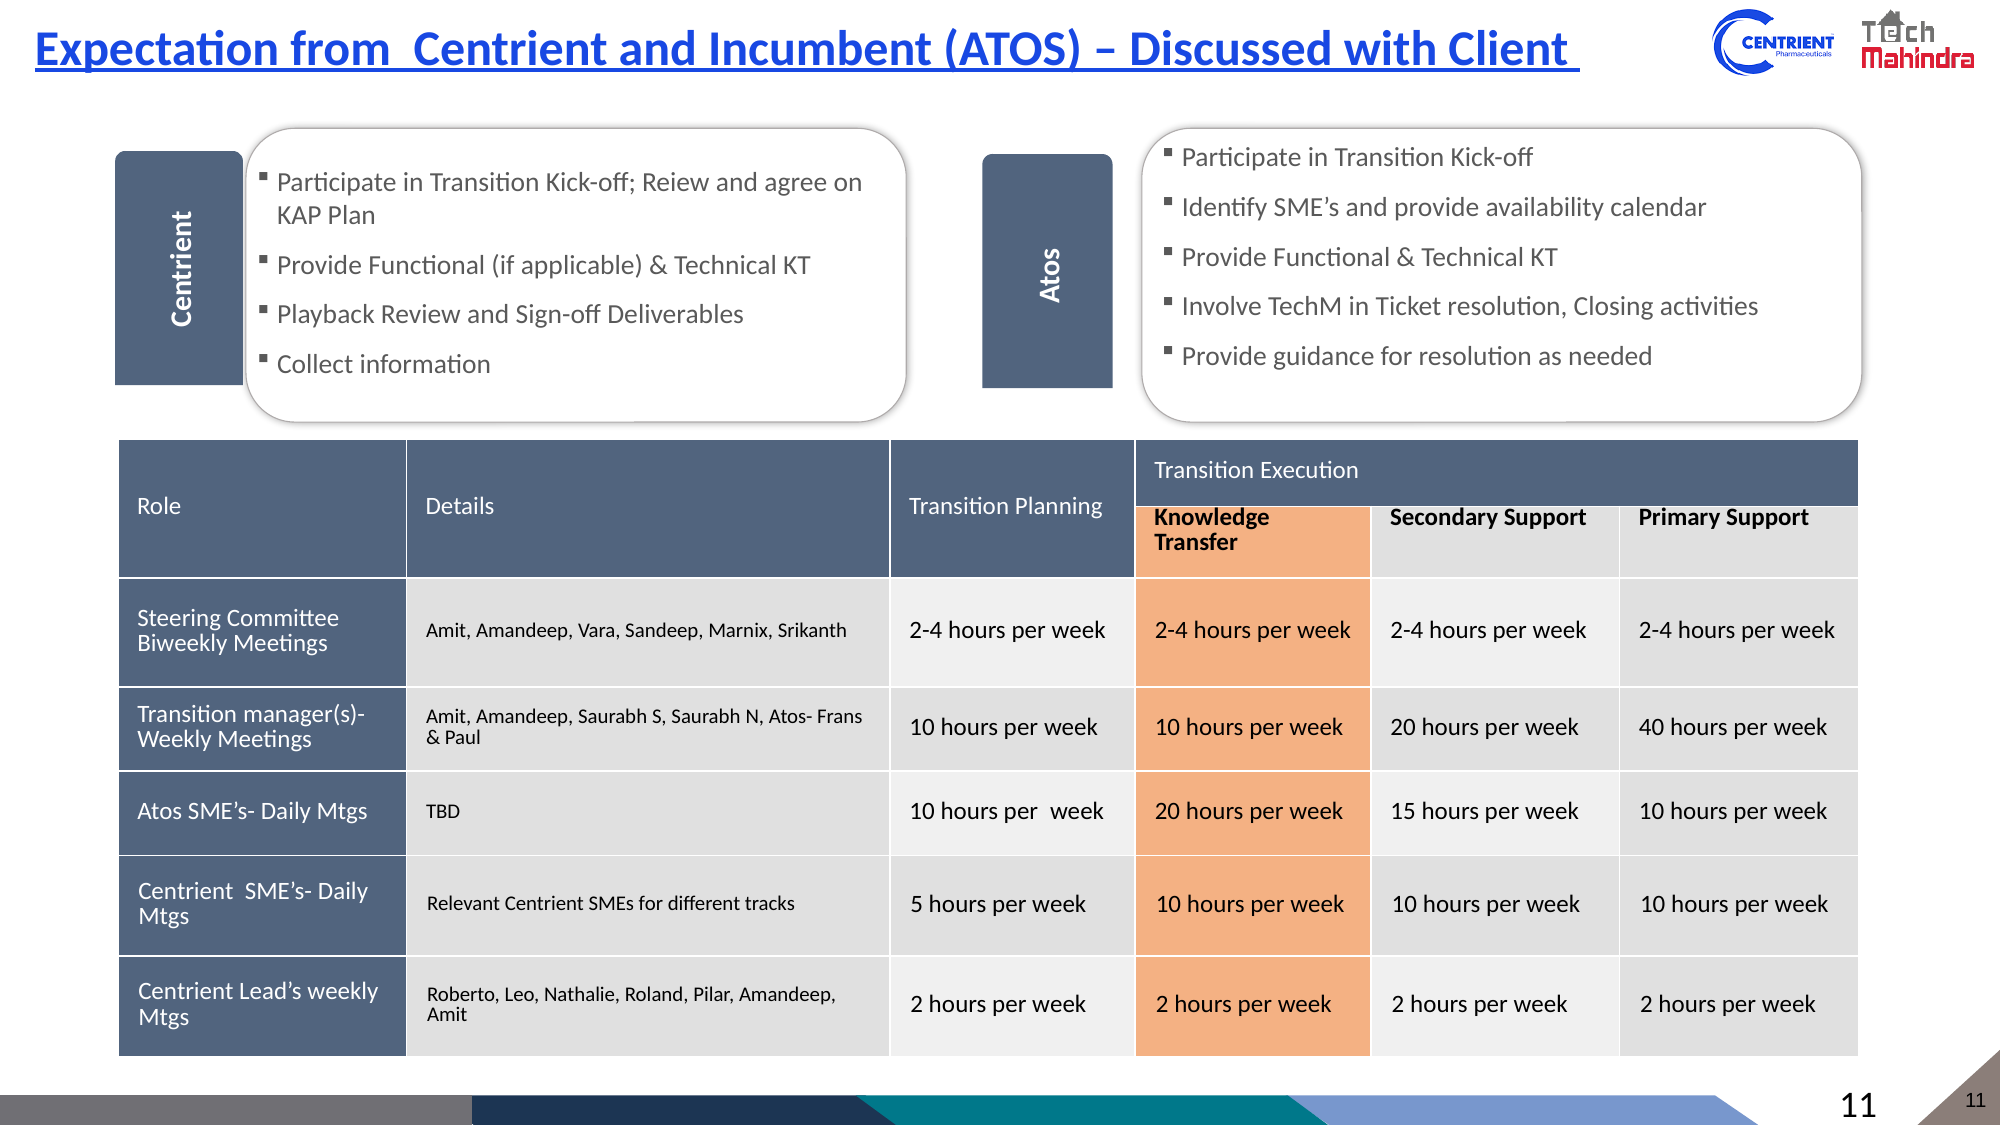

Expectation from  Centrient and Incumbent (ATOS) – Discussed with Client

Participate in Transition Kick-off
Identify SME’s and provide availability calendar
Provide Functional & Technical KT
Involve TechM in Ticket resolution, Closing activities
Provide guidance for resolution as needed
Centrient
Atos
Participate in Transition Kick-off; Reiew and agree on  KAP Plan
Provide Functional (if applicable) & Technical KT
Playback Review and Sign-off Deliverables
Collect information
| Role | Details | Transition Planning | Transition Execution |  |  |
| --- | --- | --- | --- | --- | --- |
|  |  |  | Knowledge Transfer | Secondary Support | Primary Support |
| Steering Committee Biweekly Meetings | Amit, Amandeep, Vara, Sandeep, Marnix, Srikanth | 2-4 hours per week | 2-4 hours per week | 2-4 hours per week | 2-4 hours per week |
| Transition manager(s)- Weekly Meetings | Amit, Amandeep, Saurabh S, Saurabh N, Atos- Frans & Paul | 10 hours per week | 10 hours per week | 20 hours per week | 40 hours per week |
| Atos SME’s- Daily Mtgs | TBD | 10 hours per  week | 20 hours per week | 15 hours per week | 10 hours per week |
| Centrient  SME’s- Daily Mtgs | Relevant Centrient SMEs for different tracks | 5 hours per week | 10 hours per week | 10 hours per week | 10 hours per week |
| Centrient Lead’s weekly Mtgs | Roberto, Leo, Nathalie, Roland, Pilar, Amandeep, Amit | 2 hours per week | 2 hours per week | 2 hours per week | 2 hours per week |
11